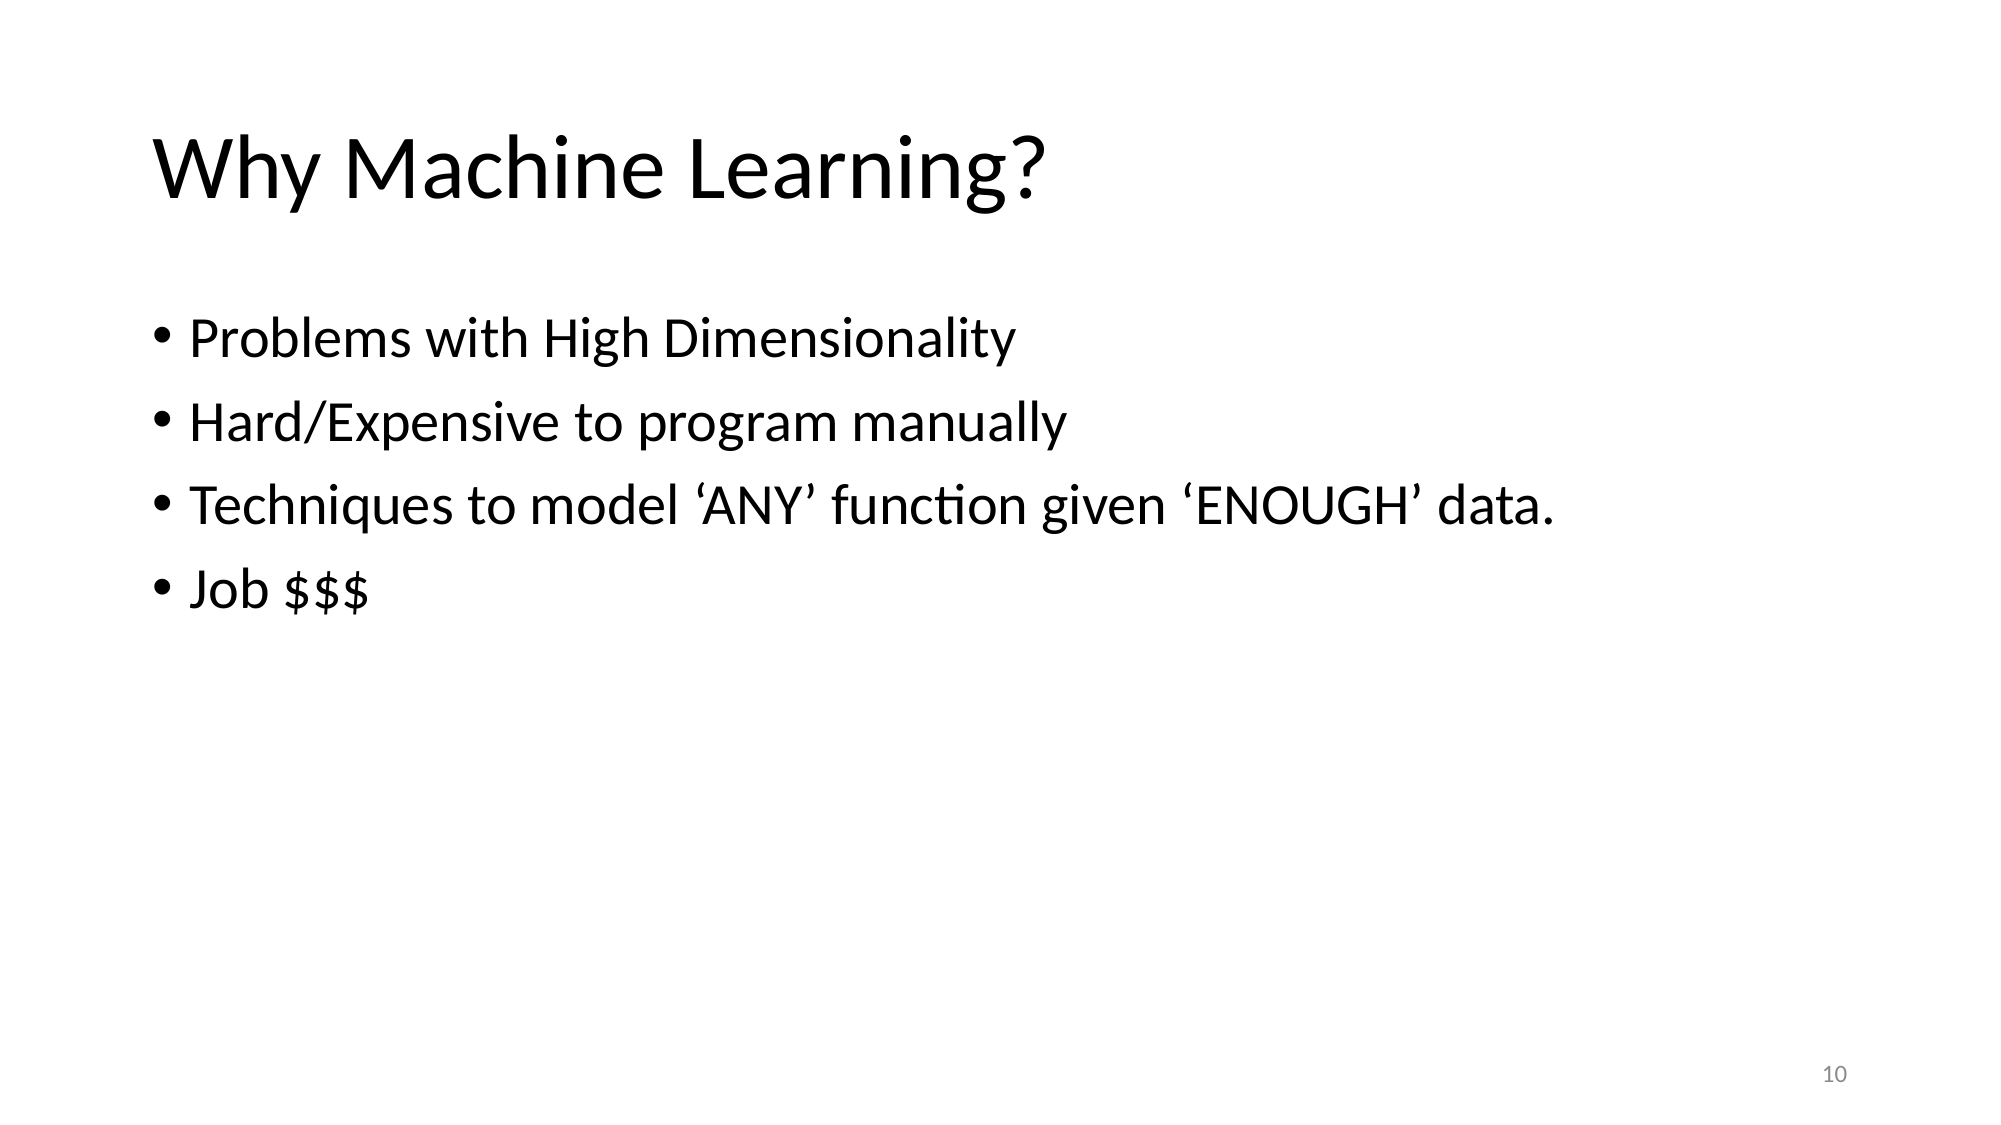

# Why Machine Learning?
Problems with High Dimensionality
Hard/Expensive to program manually
Techniques to model ‘ANY’ function given ‘ENOUGH’ data.
Job $$$
10